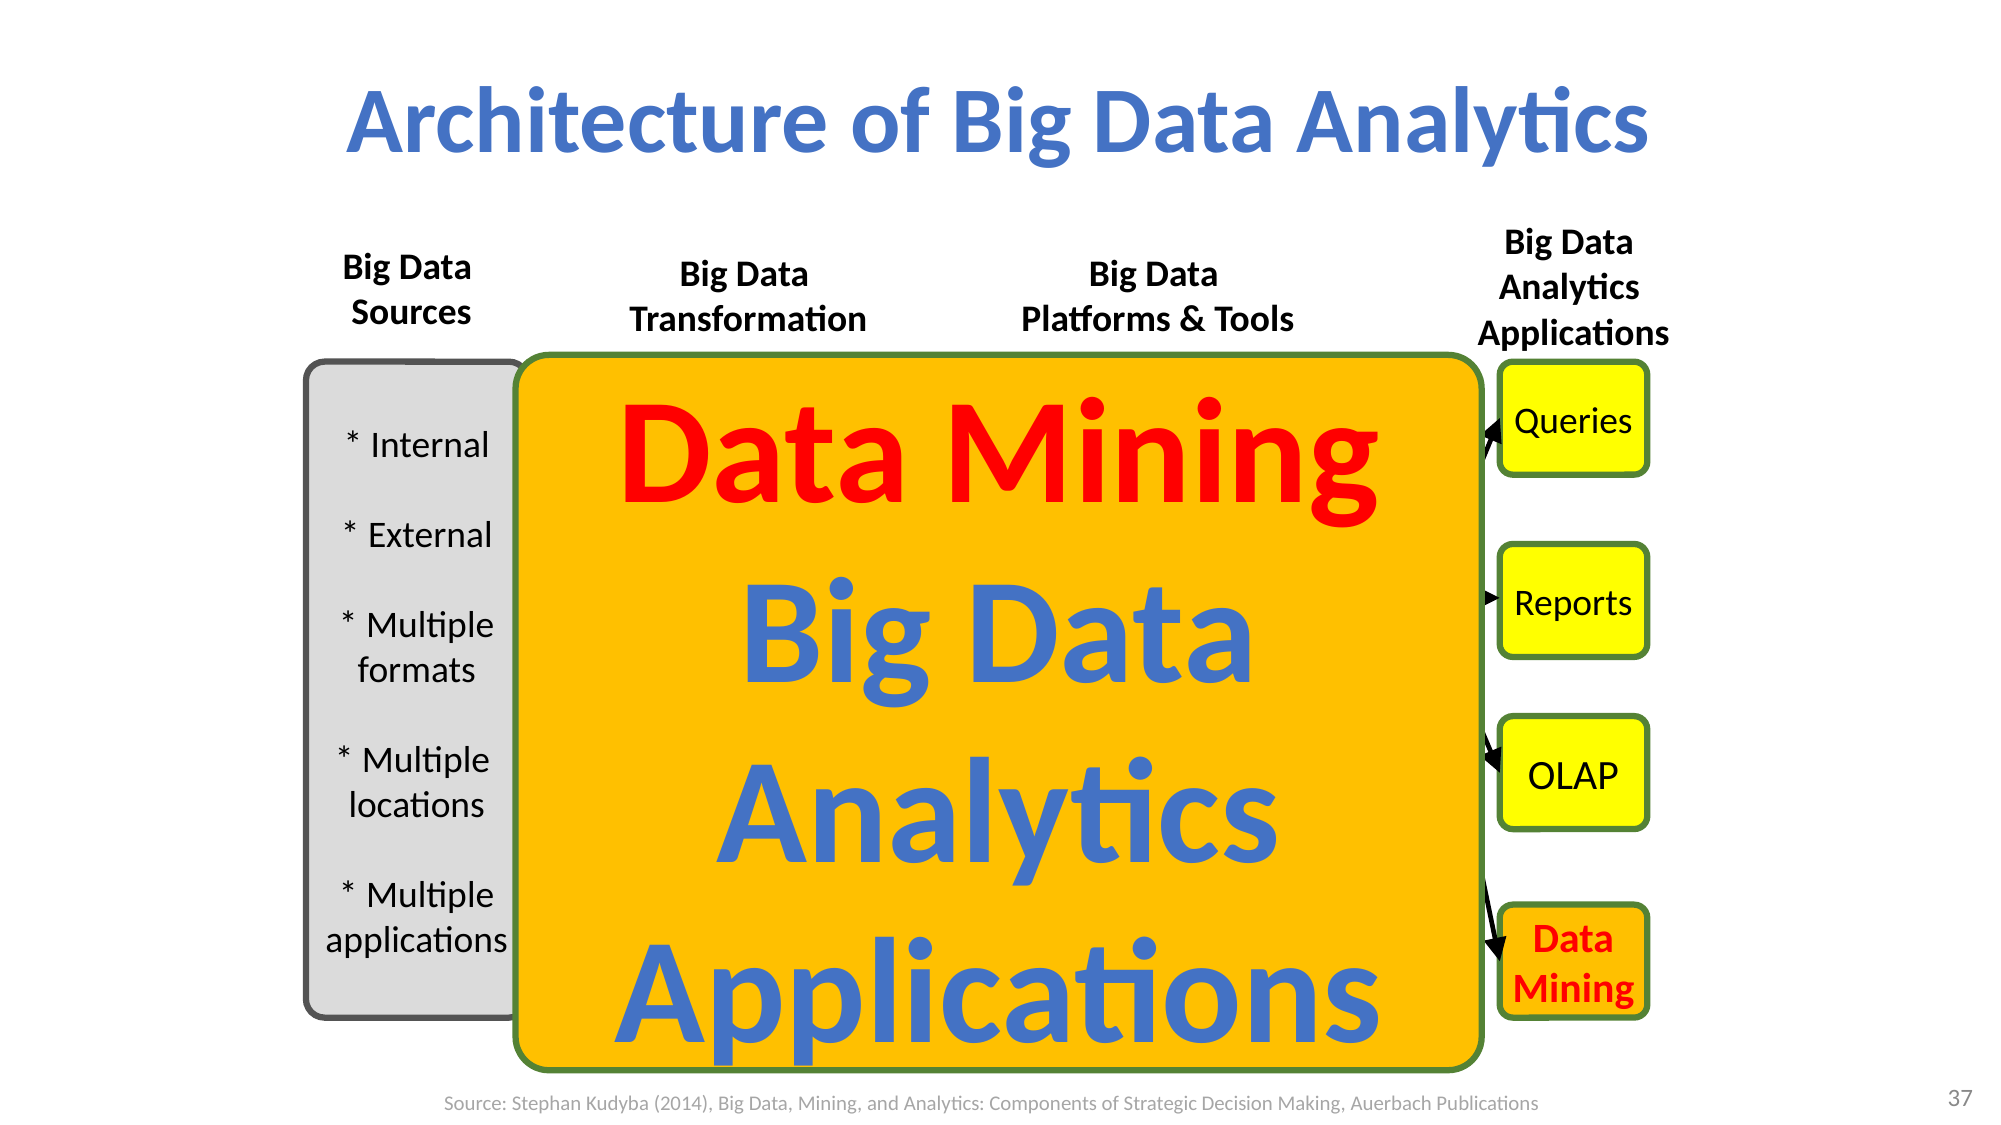

# Architecture of Big Data Analytics
Big Data
Analytics
Applications
Big Data
Sources
Big Data
Transformation
Big Data
Platforms & Tools
Data Mining
Big Data Analytics Applications
* Internal

* External

* Multiple formats

* Multiple
locations

* Multiple applications
Hadoop
MapReduce
Pig
Hive
Jaql
Zookeeper
Hbase
Cassandra
Oozie
Avro
Mahout
Others
Middleware
Queries
Transformed
Data
Big Data
Analytics
Raw
Data
Extract Transform Load
Reports
Data Warehouse
OLAP
Traditional Format
CSV, Tables
Data Mining
37
Source: Stephan Kudyba (2014), Big Data, Mining, and Analytics: Components of Strategic Decision Making, Auerbach Publications